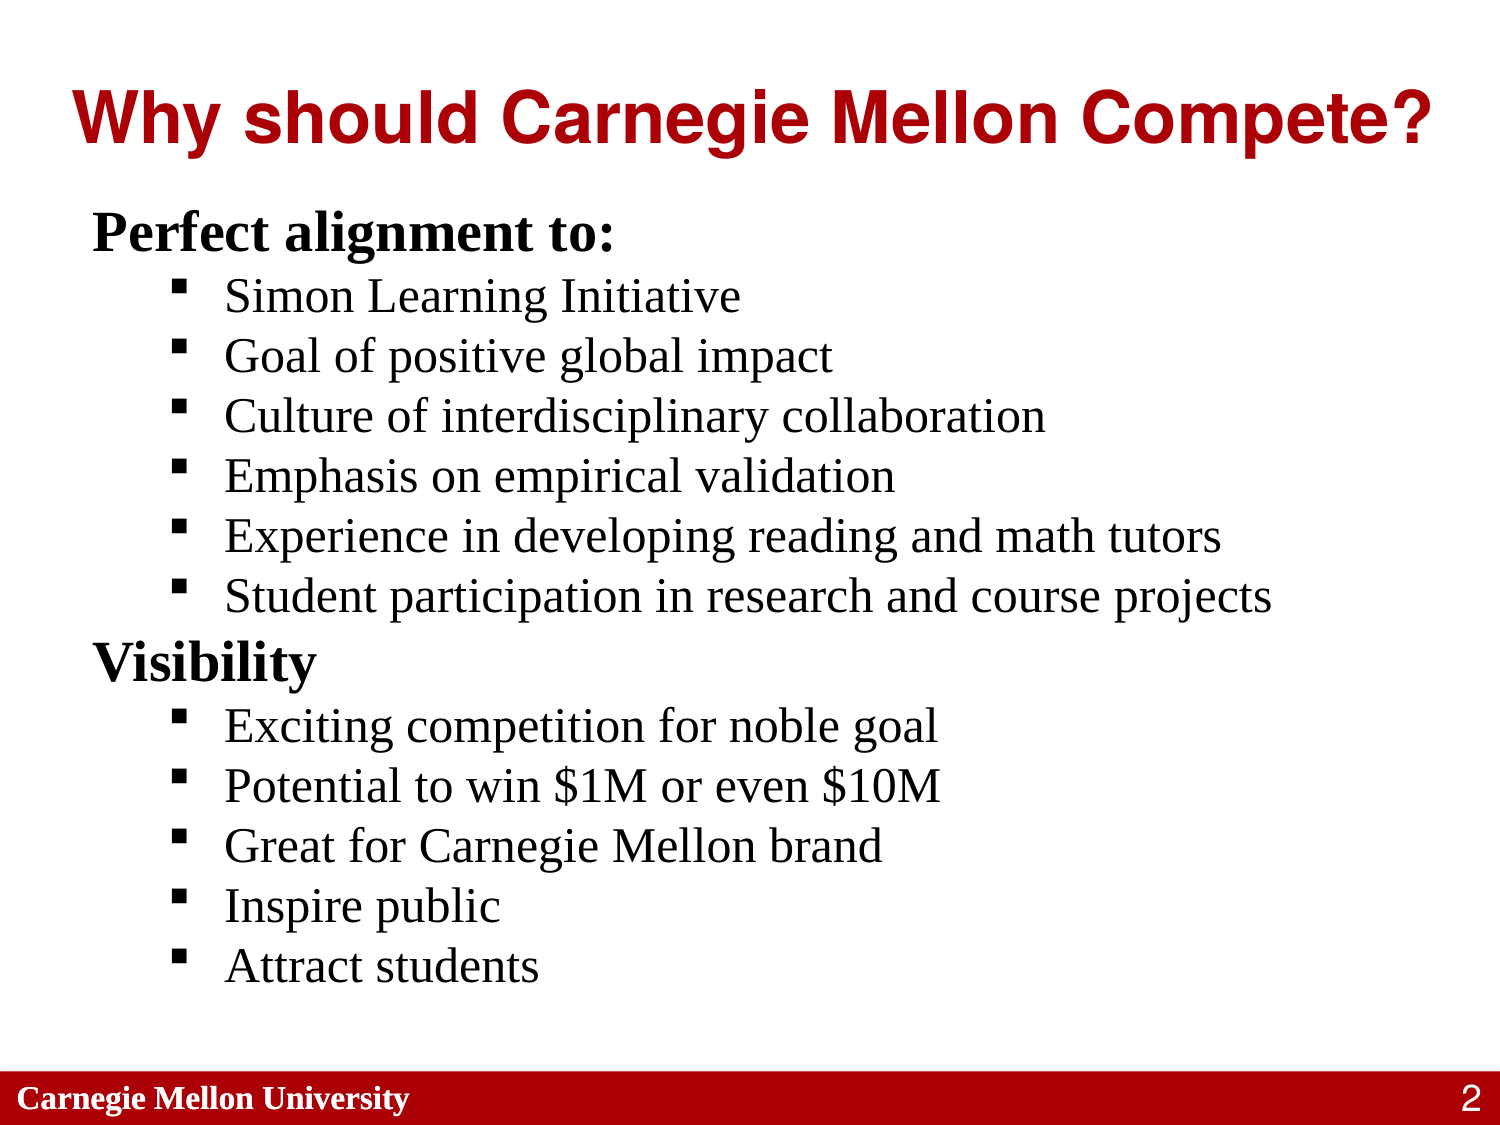

Why should Carnegie Mellon Compete?
Perfect alignment to:
Simon Learning Initiative
Goal of positive global impact
Culture of interdisciplinary collaboration
Emphasis on empirical validation
Experience in developing reading and math tutors
Student participation in research and course projects
Visibility
Exciting competition for noble goal
Potential to win $1M or even $10M
Great for Carnegie Mellon brand
Inspire public
Attract students

Carnegie Mellon University